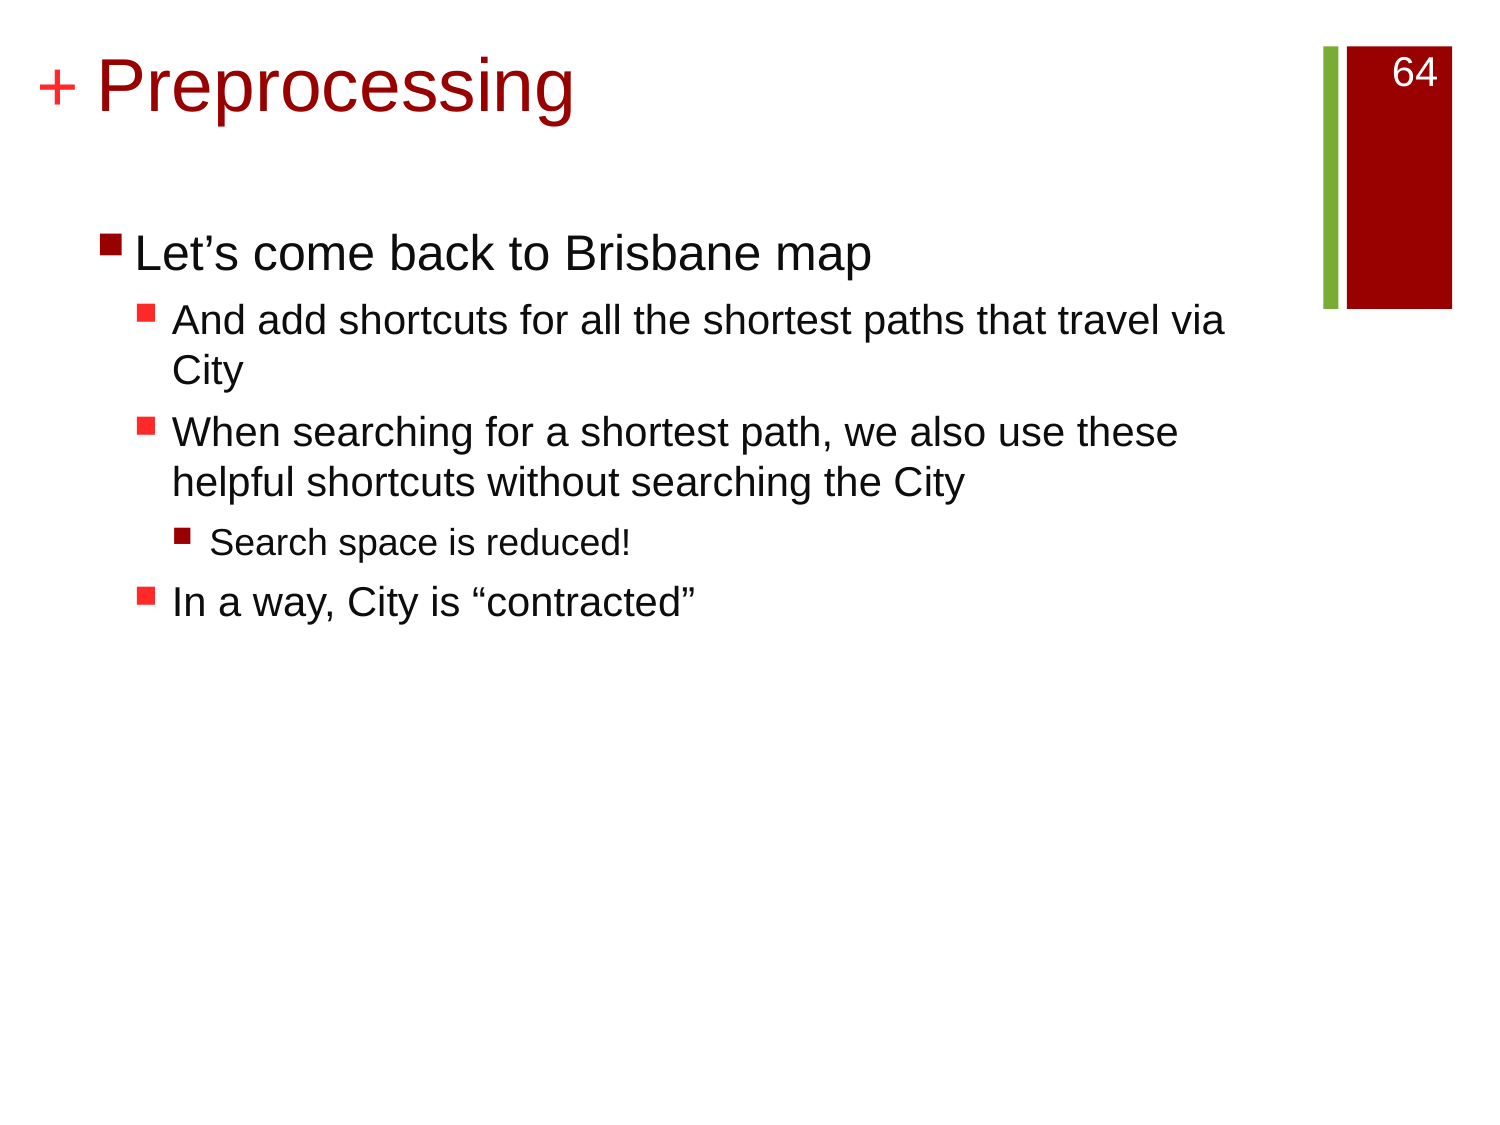

# Preprocessing
64
Let’s come back to Brisbane map
And add shortcuts for all the shortest paths that travel via City
When searching for a shortest path, we also use these helpful shortcuts without searching the City
Search space is reduced!
In a way, City is “contracted”